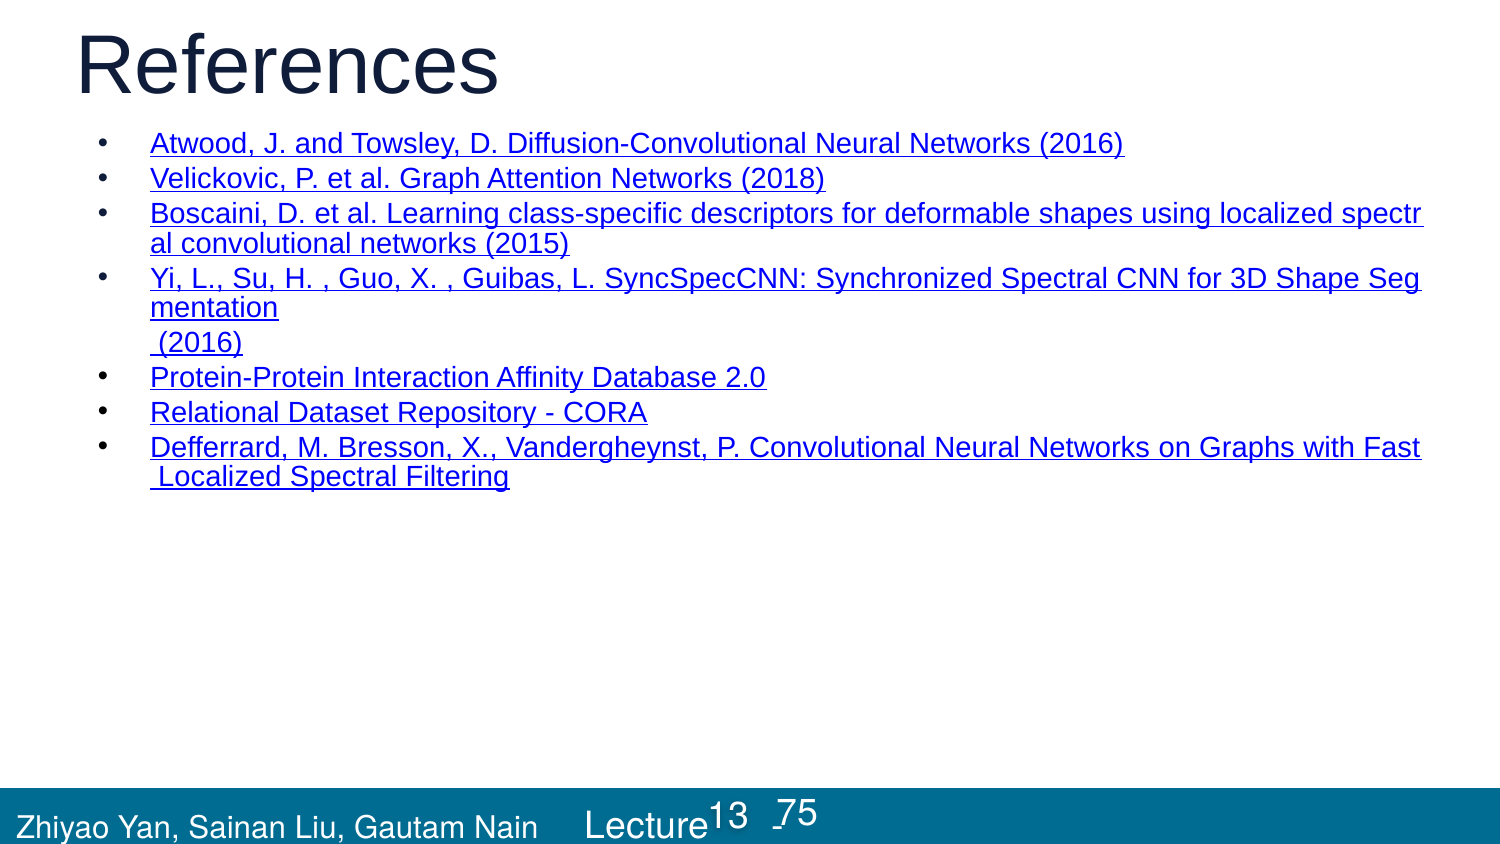

# References
Atwood, J. and Towsley, D. Diffusion-Convolutional Neural Networks (2016)
Velickovic, P. et al. Graph Attention Networks (2018)
Boscaini, D. et al. Learning class-specific descriptors for deformable shapes using localized spectral convolutional networks (2015)
Yi, L., Su, H. , Guo, X. , Guibas, L. SyncSpecCNN: Synchronized Spectral CNN for 3D Shape Segmentation (2016)
Protein-Protein Interaction Affinity Database 2.0
Relational Dataset Repository - CORA
Defferrard, M. Bresson, X., Vandergheynst, P. Convolutional Neural Networks on Graphs with Fast Localized Spectral Filtering
  Zhiyao Yan, Sainan Liu, Gautam Nain     Lecture      -
75
13